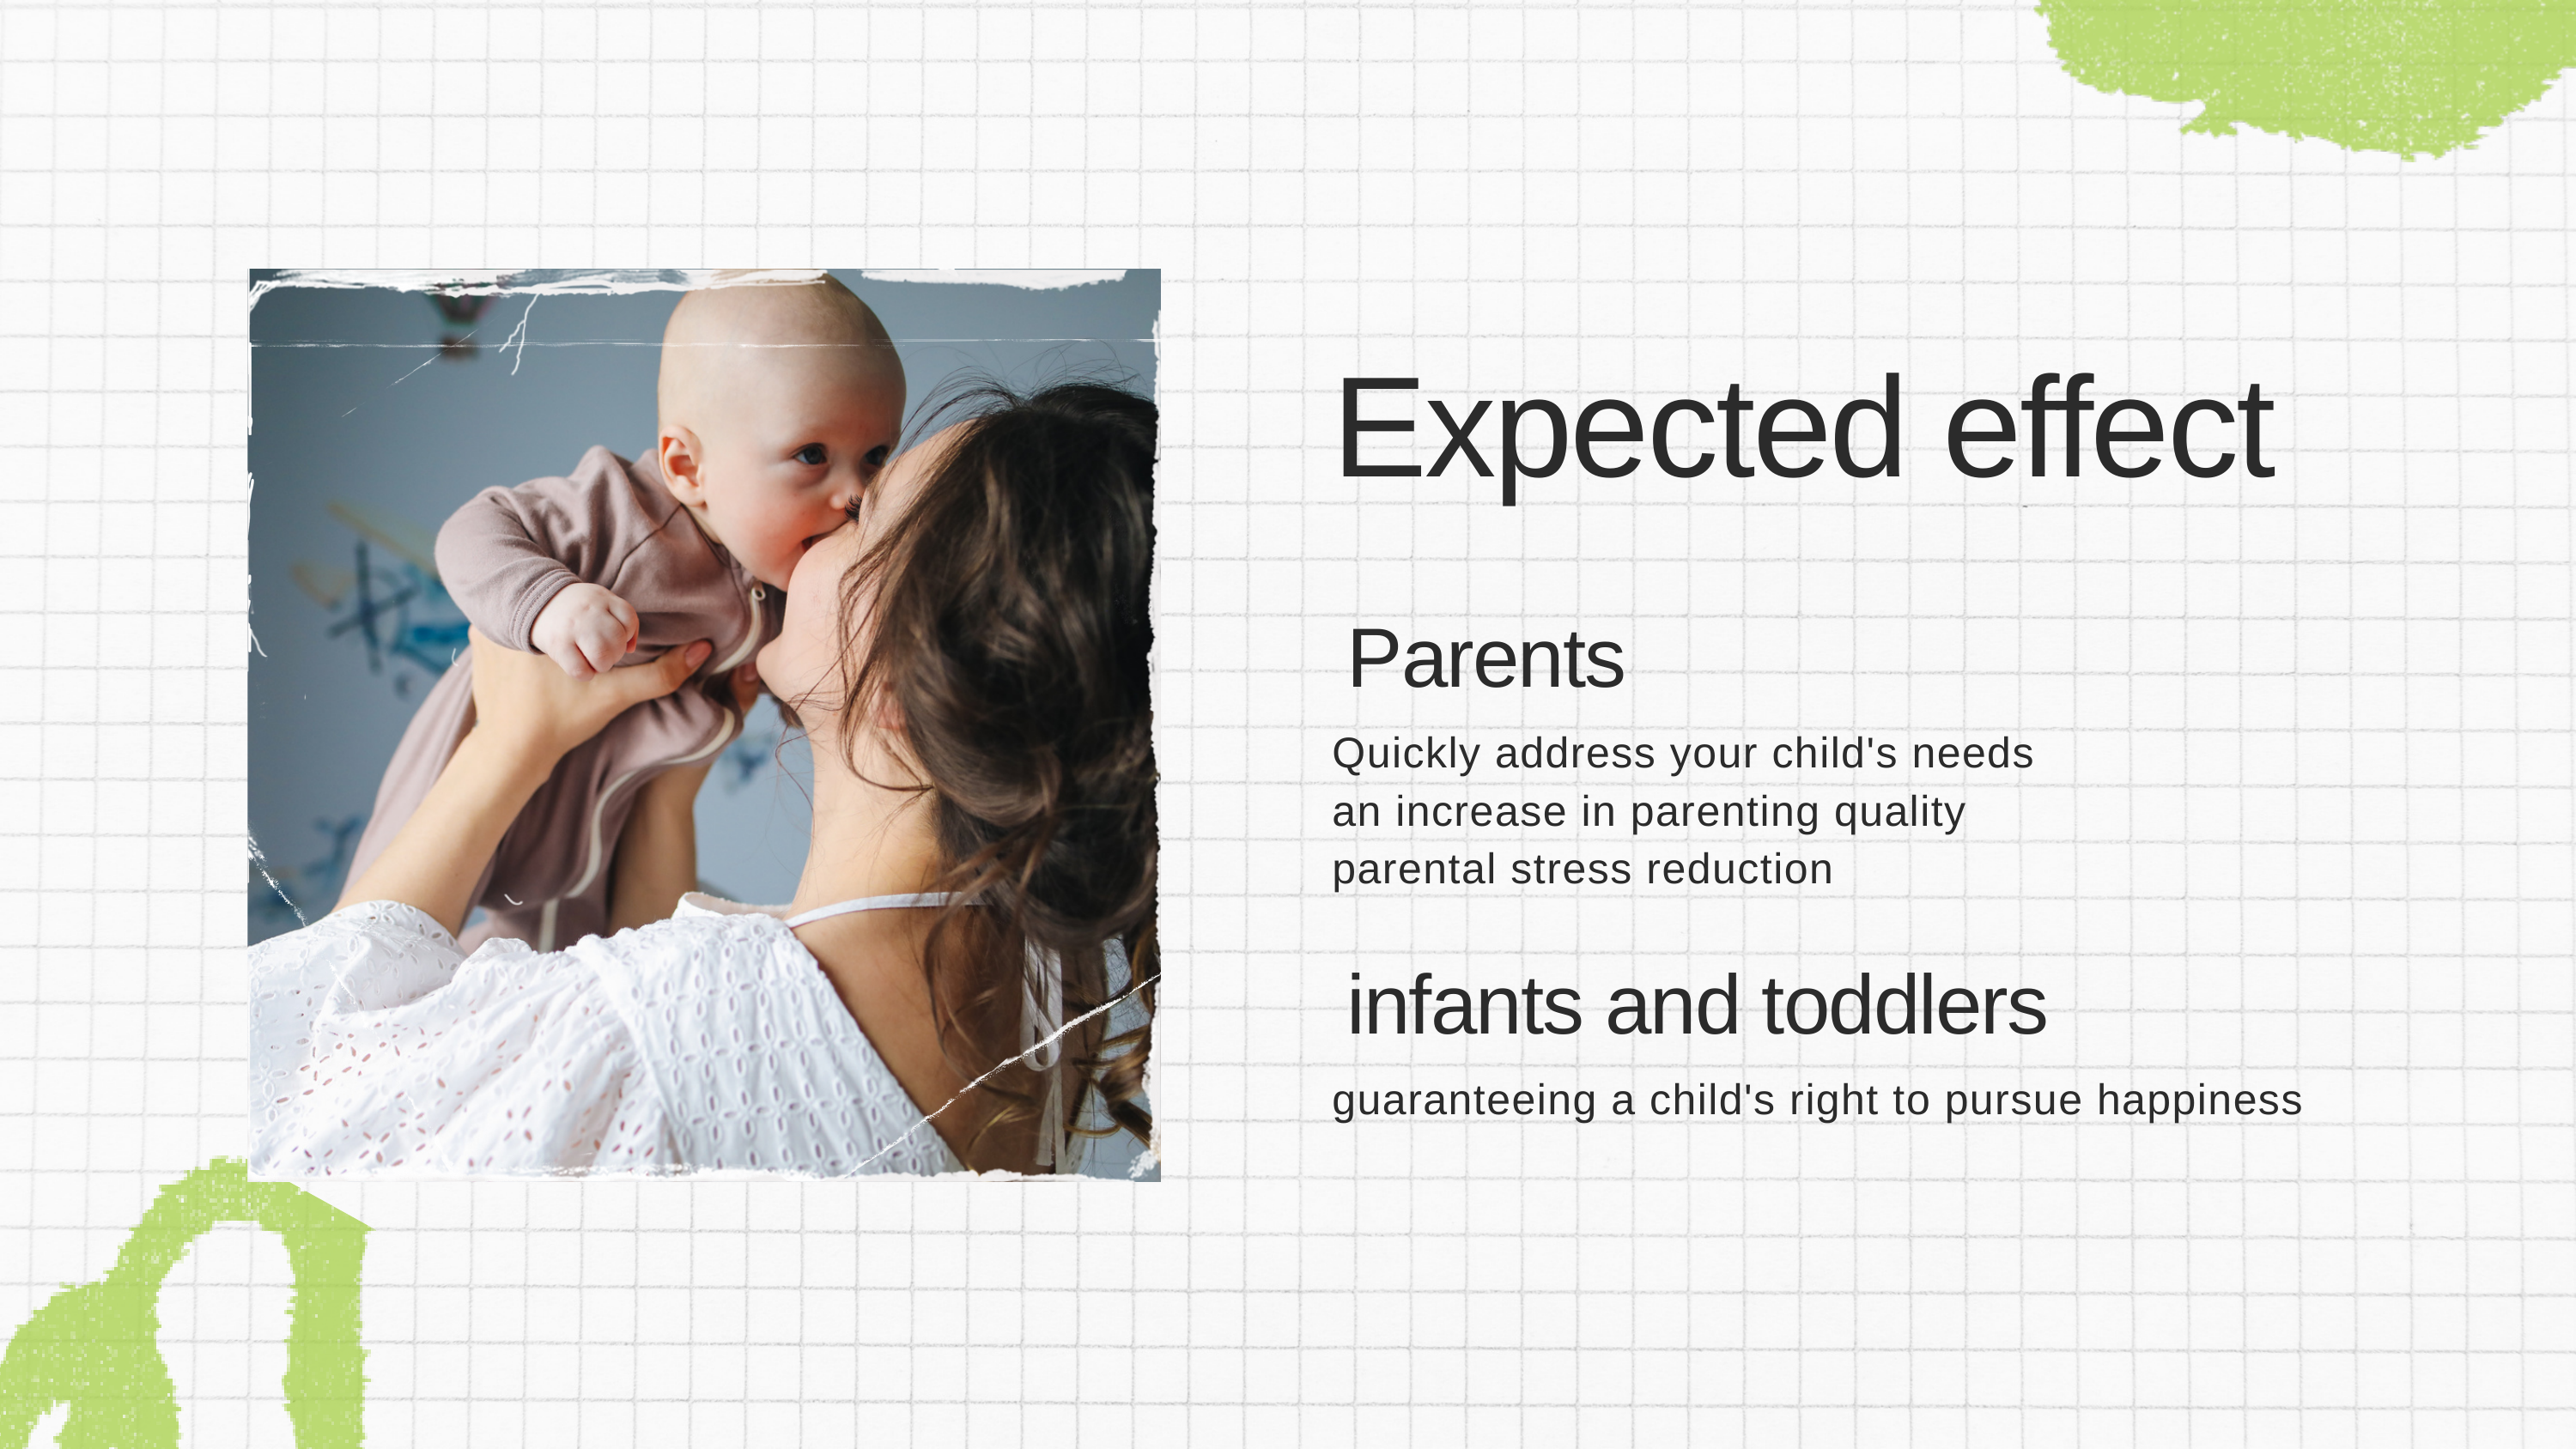

Expected effect
Parents
Quickly address your child's needs
an increase in parenting quality
parental stress reduction
infants and toddlers
guaranteeing a child's right to pursue happiness